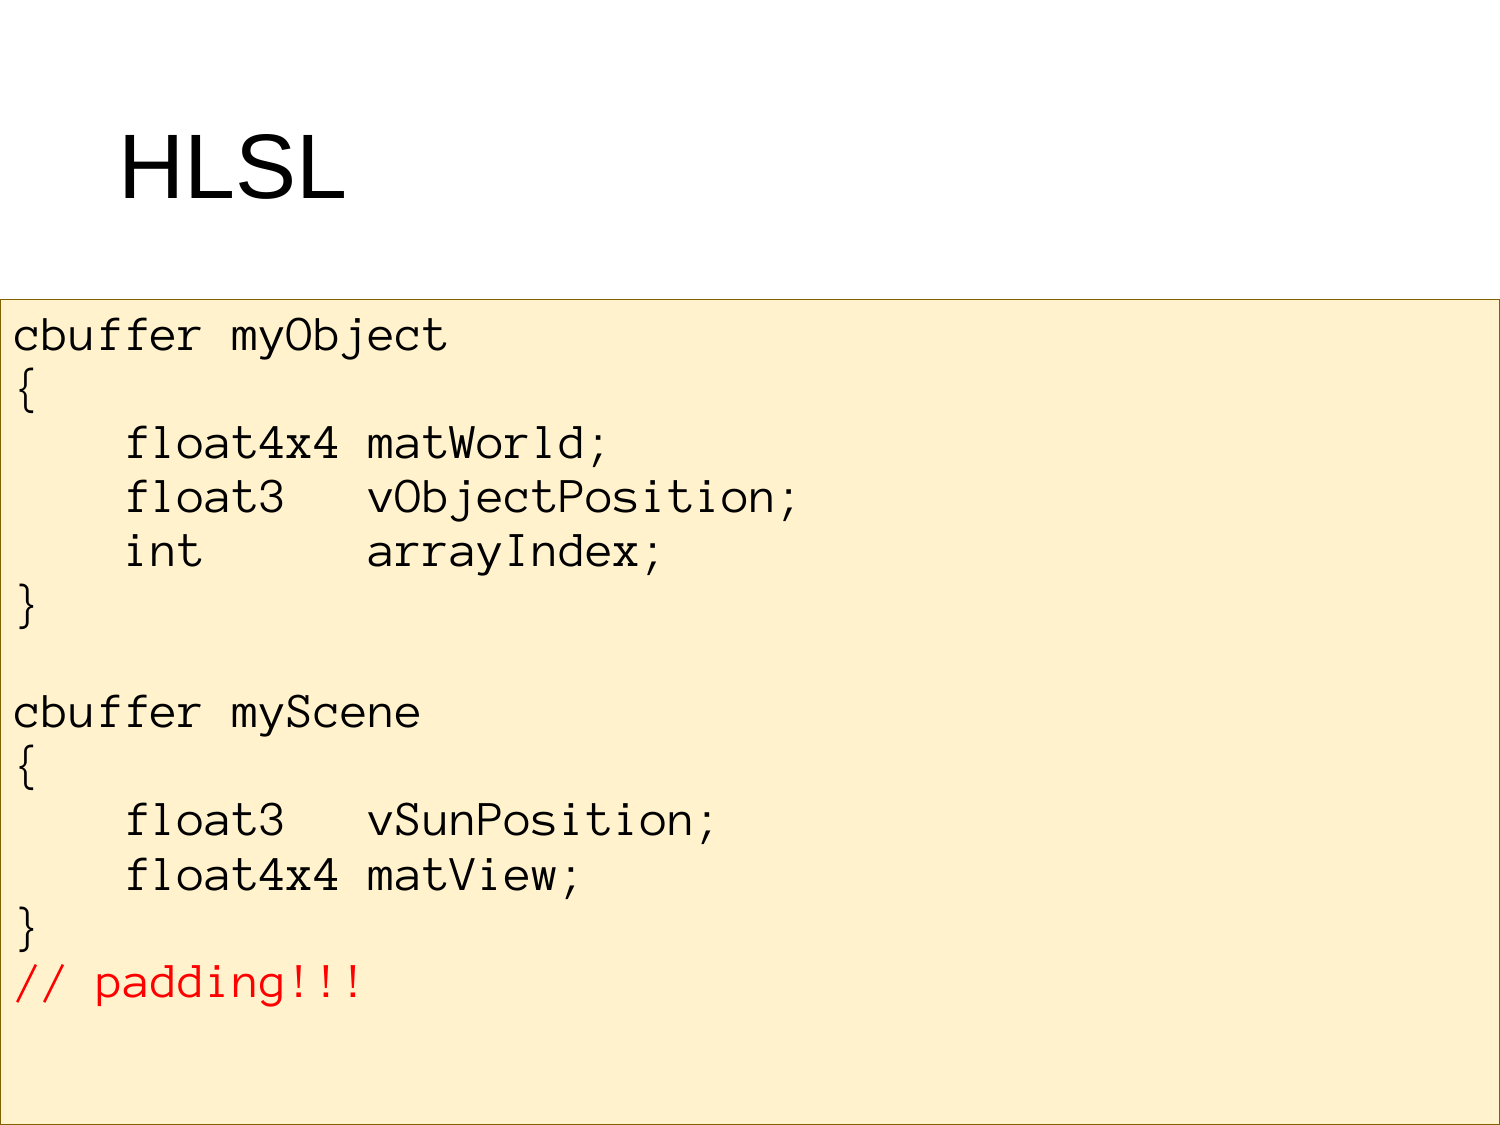

# HLSL
cbuffer myObject
{
    float4x4 matWorld;
    float3   vObjectPosition;
    int      arrayIndex;
}

cbuffer myScene
{
    float3   vSunPosition;
    float4x4 matView;
}
// padding!!!